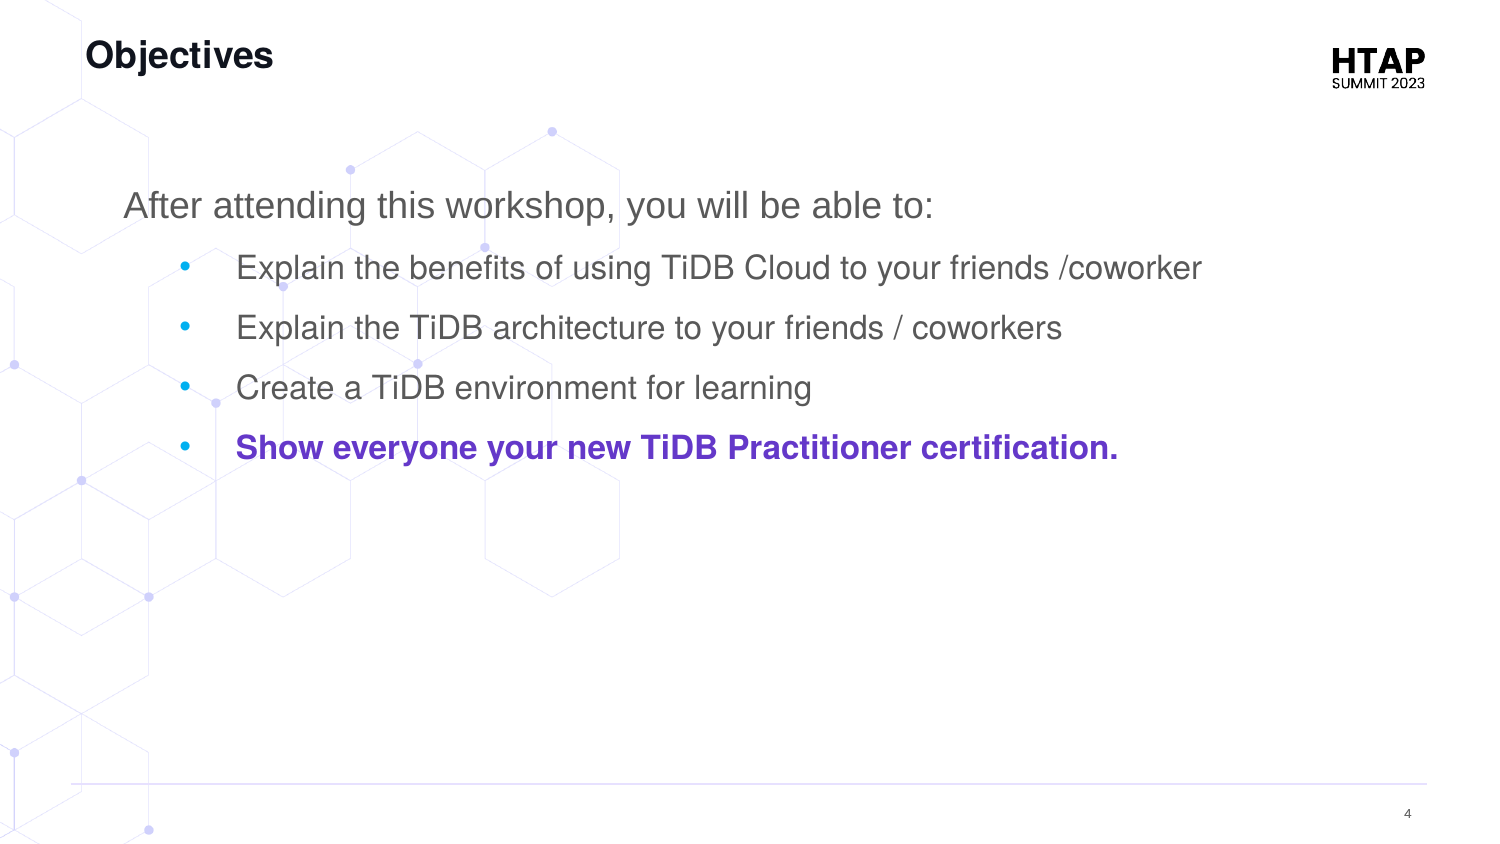

# Objectives
After attending this workshop, you will be able to:
Explain the benefits of using TiDB Cloud to your friends /coworker
Explain the TiDB architecture to your friends / coworkers
Create a TiDB environment for learning
Show everyone your new TiDB Practitioner certification.